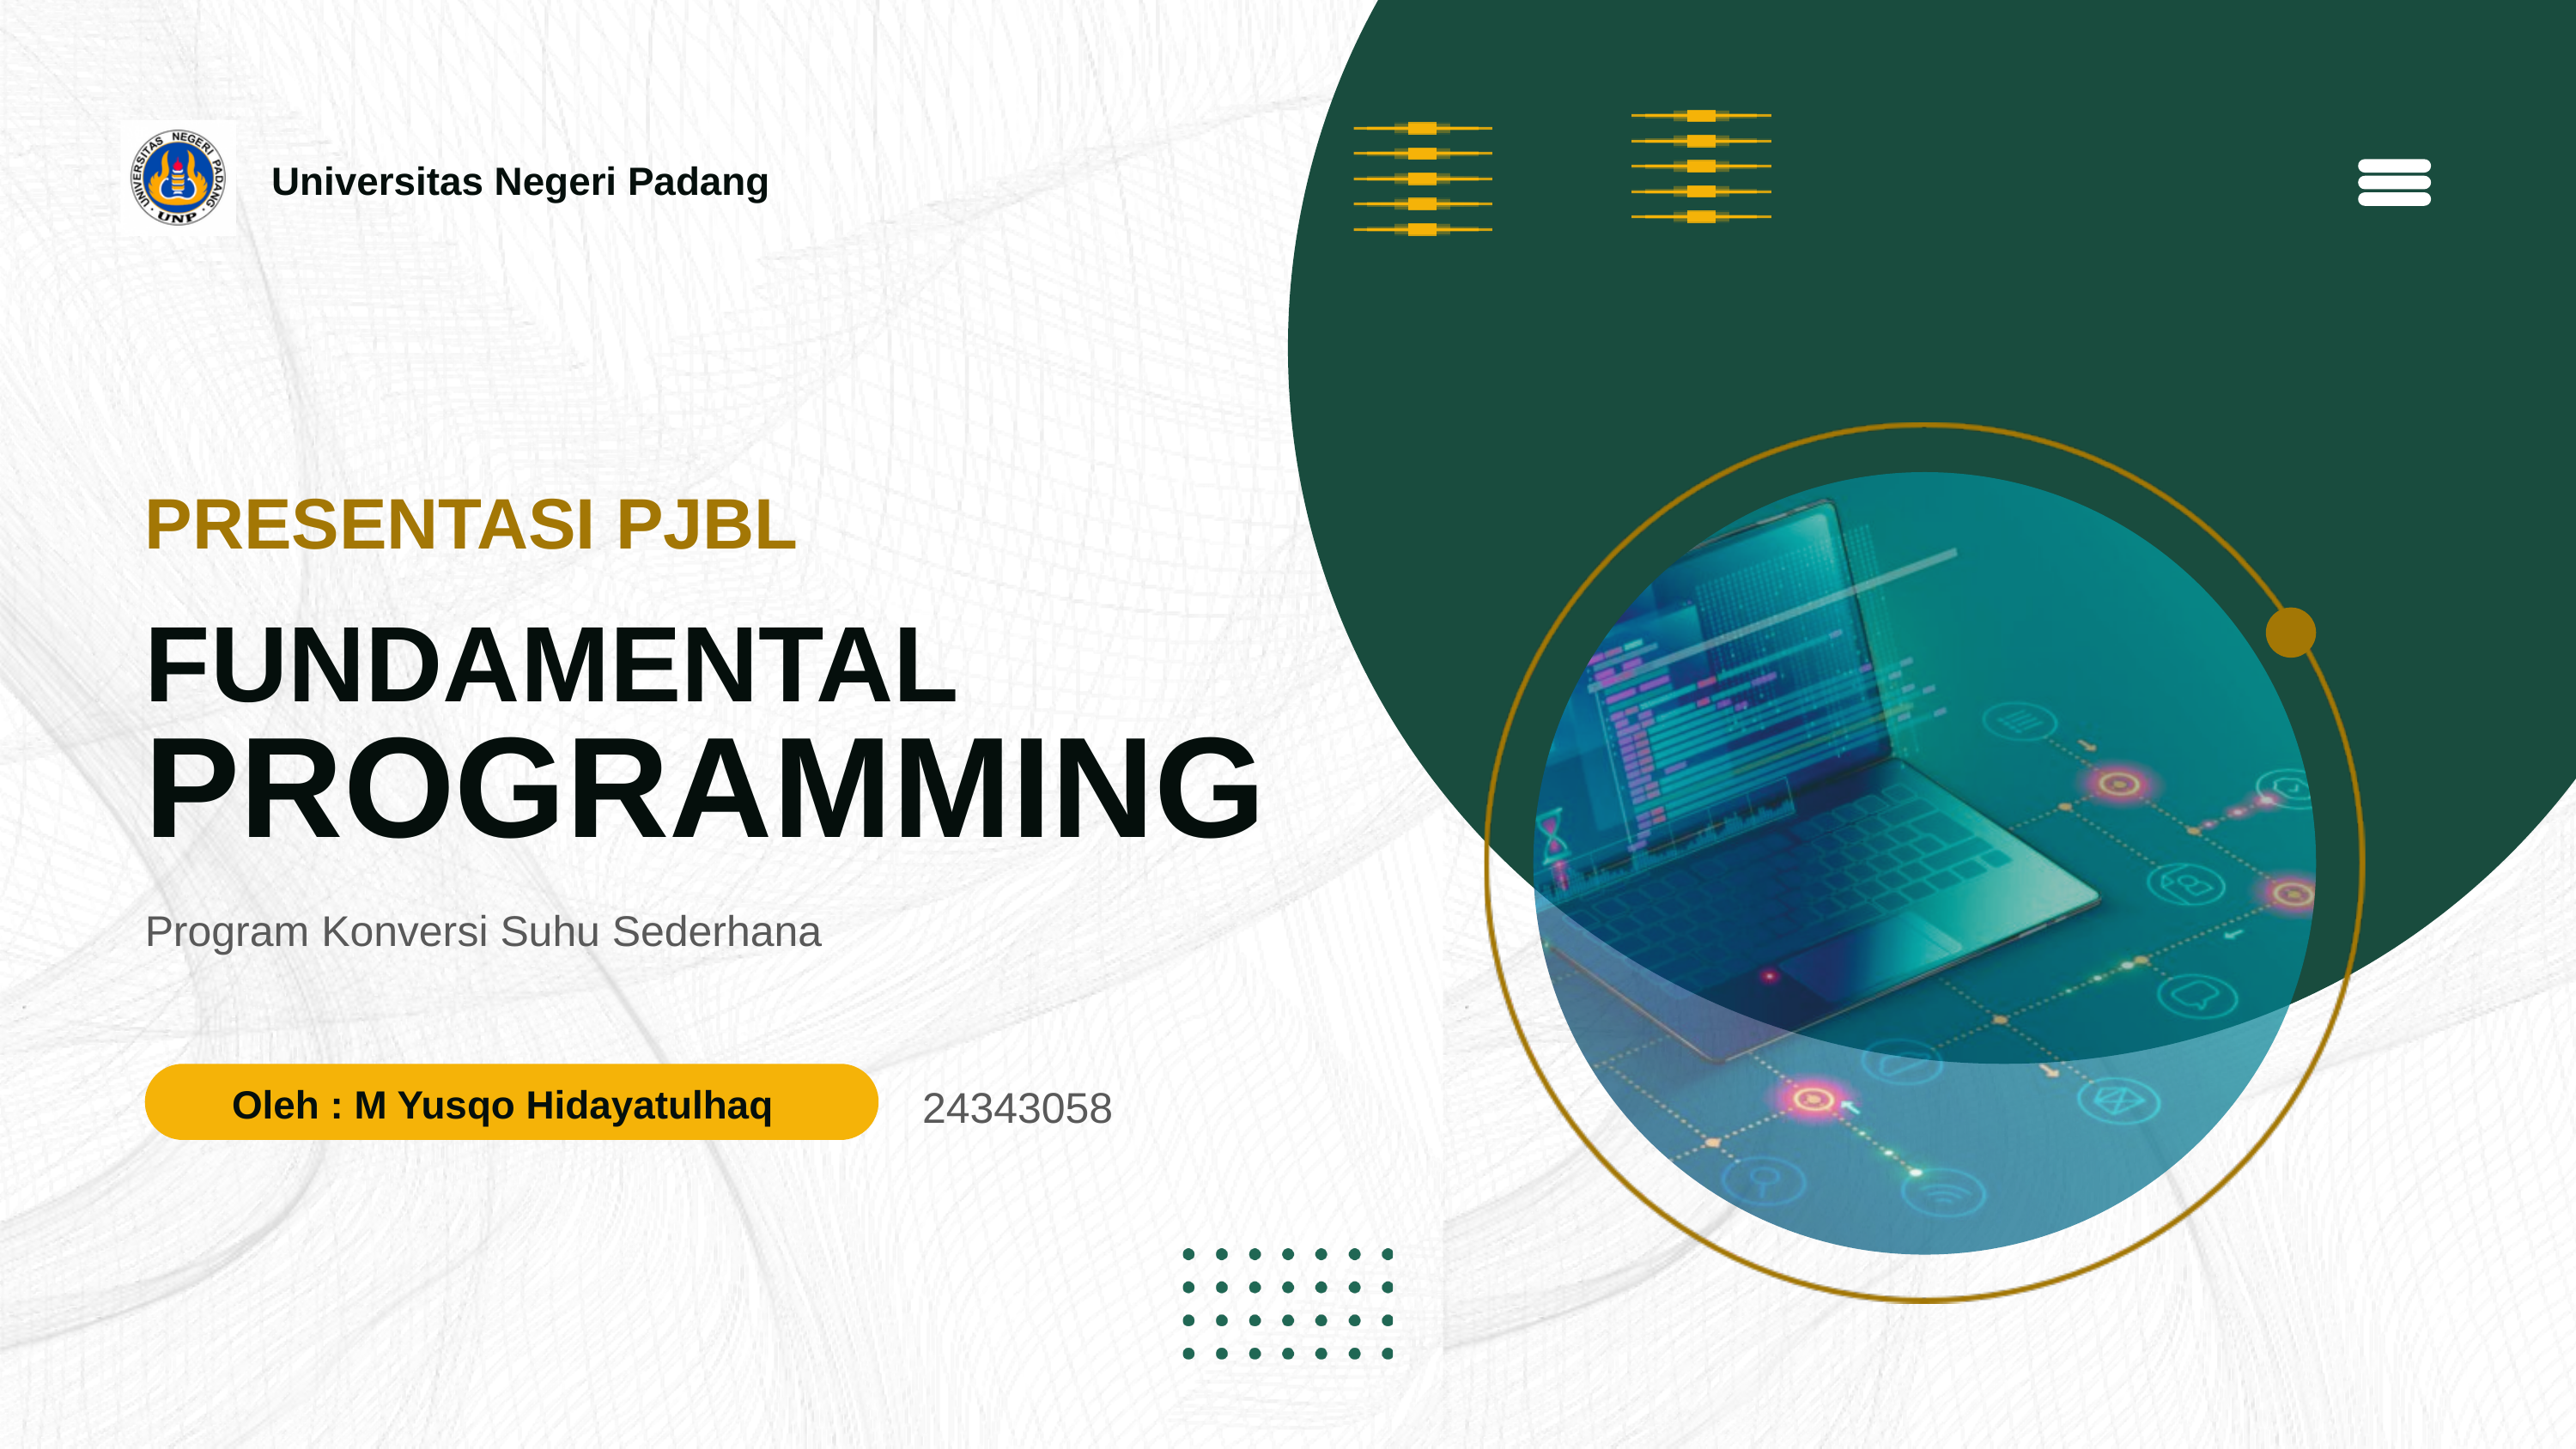

Universitas Negeri Padang

PRESENTASI PJBL
FUNDAMENTAL
PROGRAMMING
Program Konversi Suhu Sederhana

Oleh : M Yusqo Hidayatulhaq
24343058